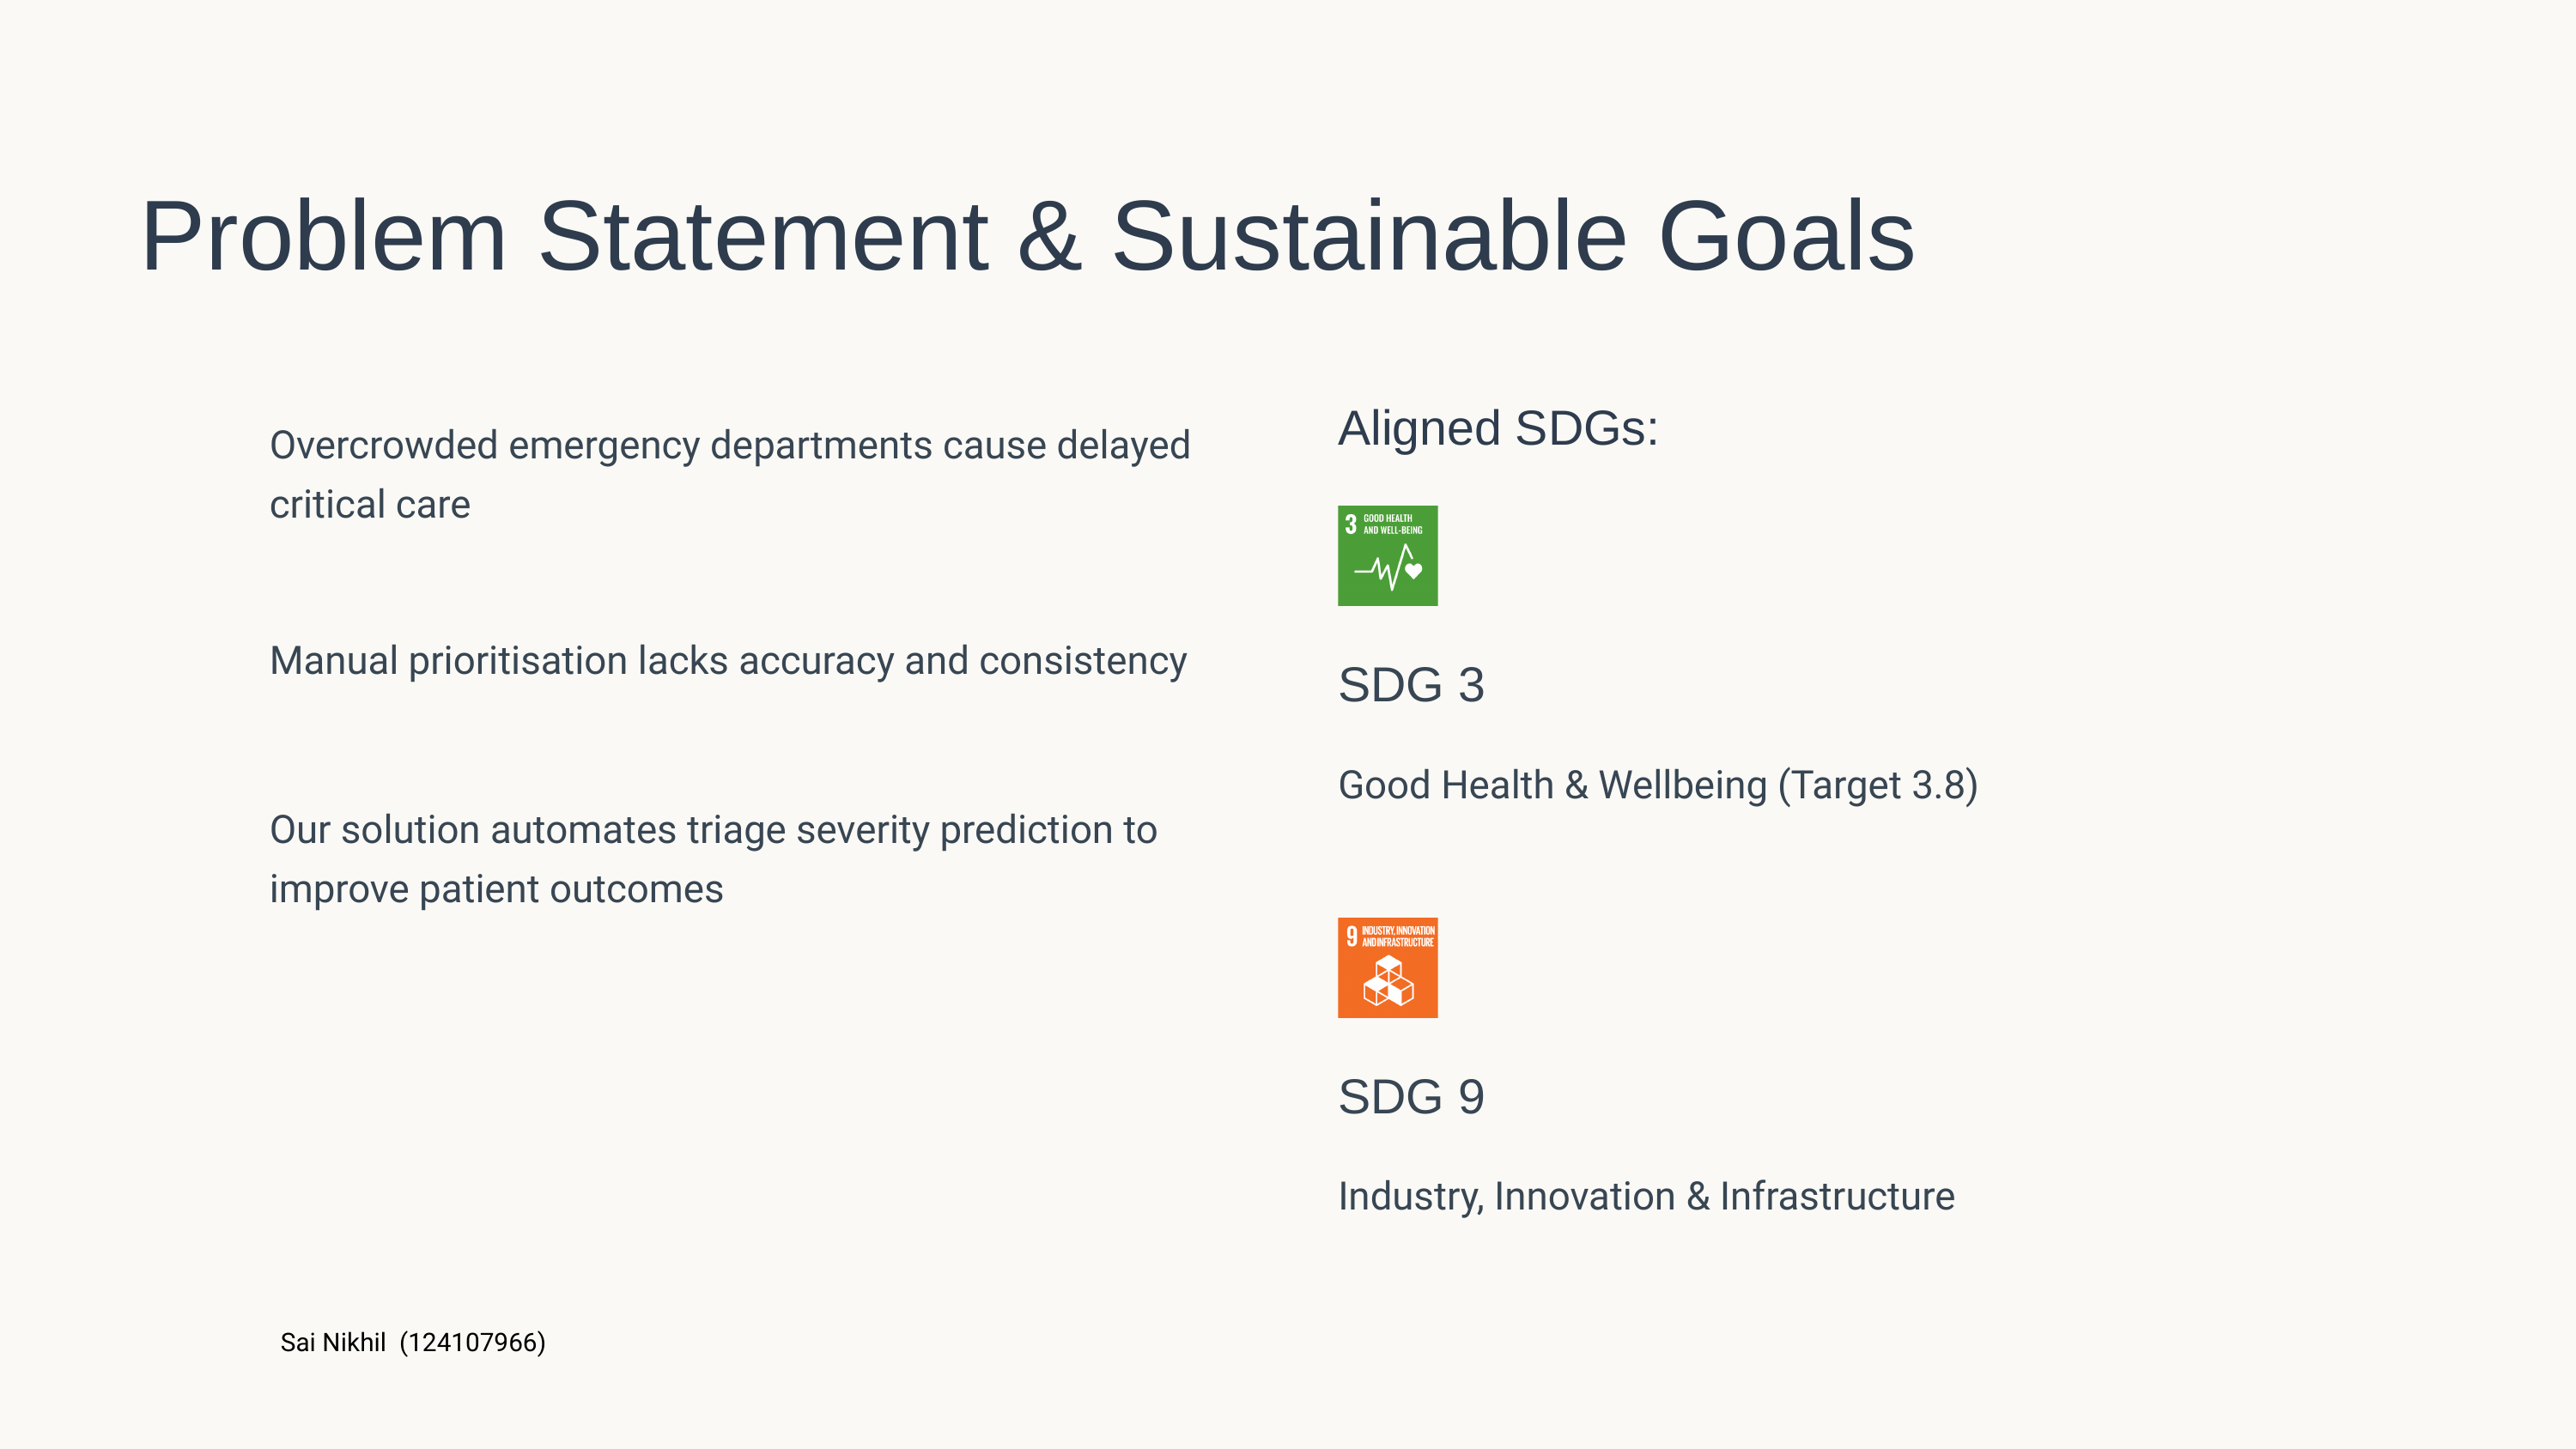

Problem Statement & Sustainable Goals
Aligned SDGs:
Overcrowded emergency departments cause delayed critical care

Manual prioritisation lacks accuracy and consistency
SDG 3
Good Health & Wellbeing (Target 3.8)
Our solution automates triage severity prediction to improve patient outcomes

SDG 9
Industry, Innovation & Infrastructure
Sai Nikhil  (124107966)